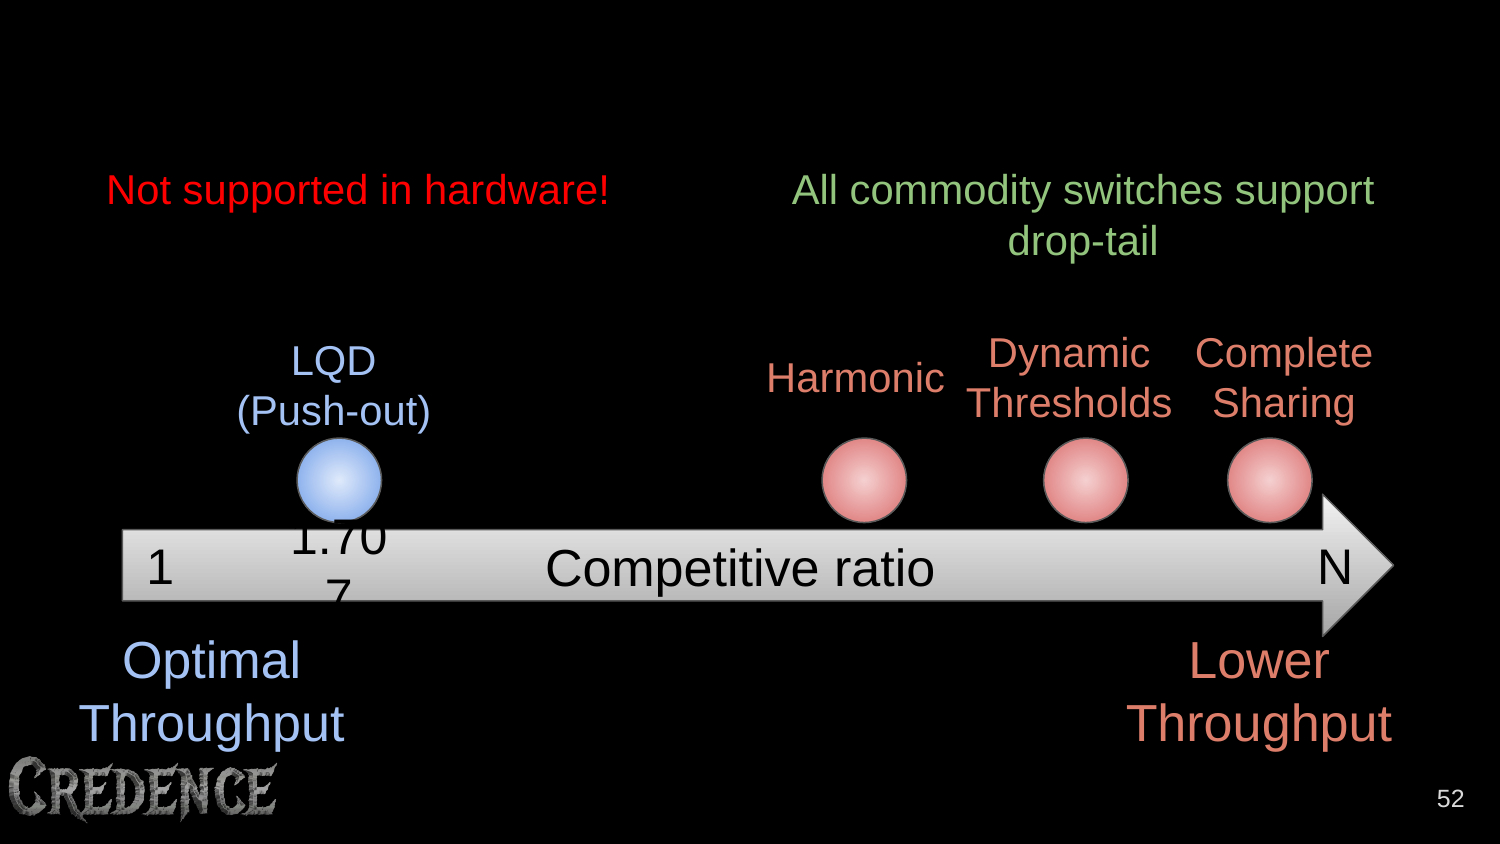

Not supported in hardware!
All commodity switches support drop-tail
Dynamic Thresholds
Complete Sharing
LQD
(Push-out)
Harmonic

Competitive ratio
1
1.707
N
Optimal Throughput
Lower Throughput
52